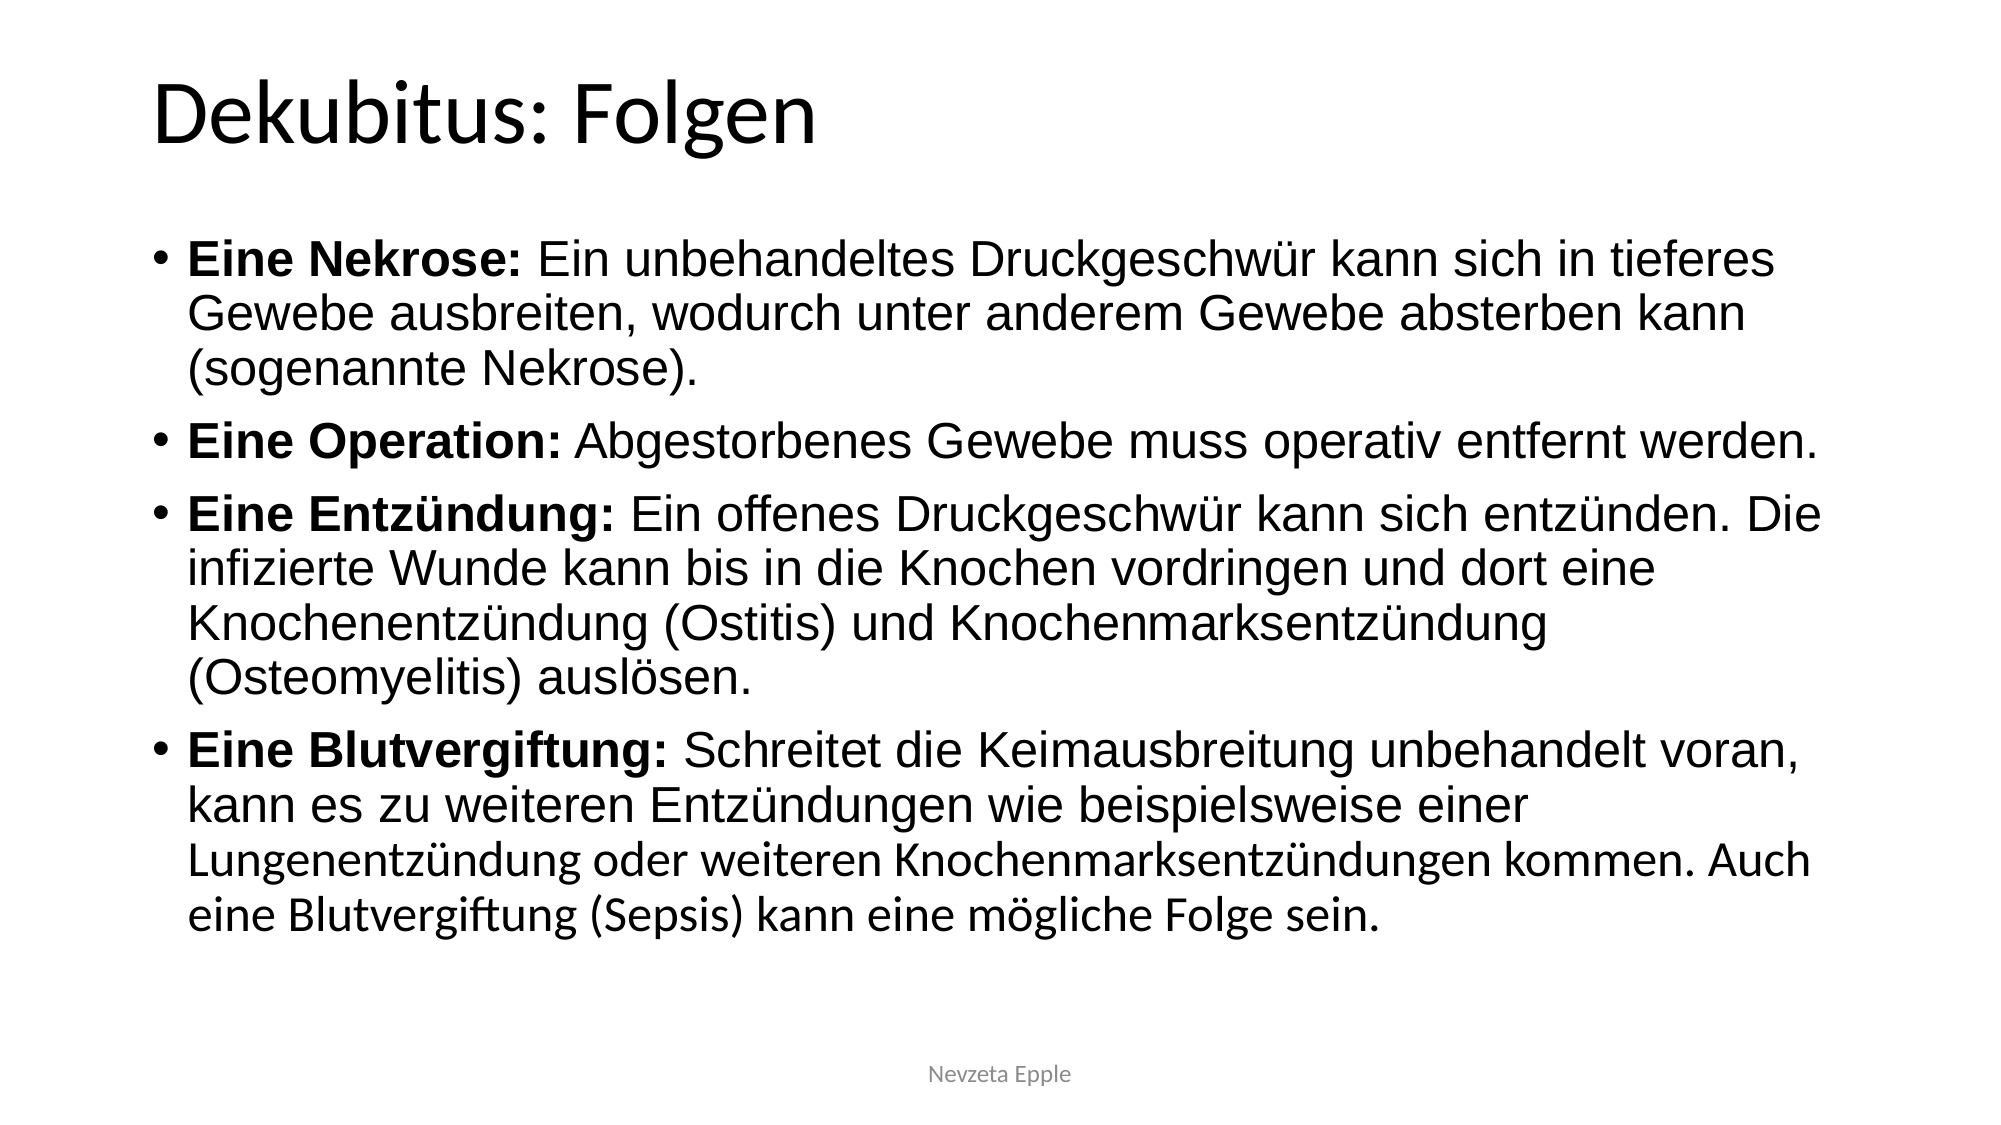

# Dekubitus: Folgen
Eine Nekrose: Ein unbehandeltes Druckgeschwür kann sich in tieferes Gewebe ausbreiten, wodurch unter anderem Gewebe absterben kann (sogenannte Nekrose).
Eine Operation: Abgestorbenes Gewebe muss operativ entfernt werden.
Eine Entzündung: Ein offenes Druckgeschwür kann sich entzünden. Die infizierte Wunde kann bis in die Knochen vordringen und dort eine Knochenentzündung (Ostitis) und Knochenmarksentzündung (Osteomyelitis) auslösen.
Eine Blutvergiftung: Schreitet die Keimausbreitung unbehandelt voran, kann es zu weiteren Entzündungen wie beispielsweise einer Lungenentzündung oder weiteren Knochenmarksentzündungen kommen. Auch eine Blutvergiftung (Sepsis) kann eine mögliche Folge sein.

Nevzeta Epple